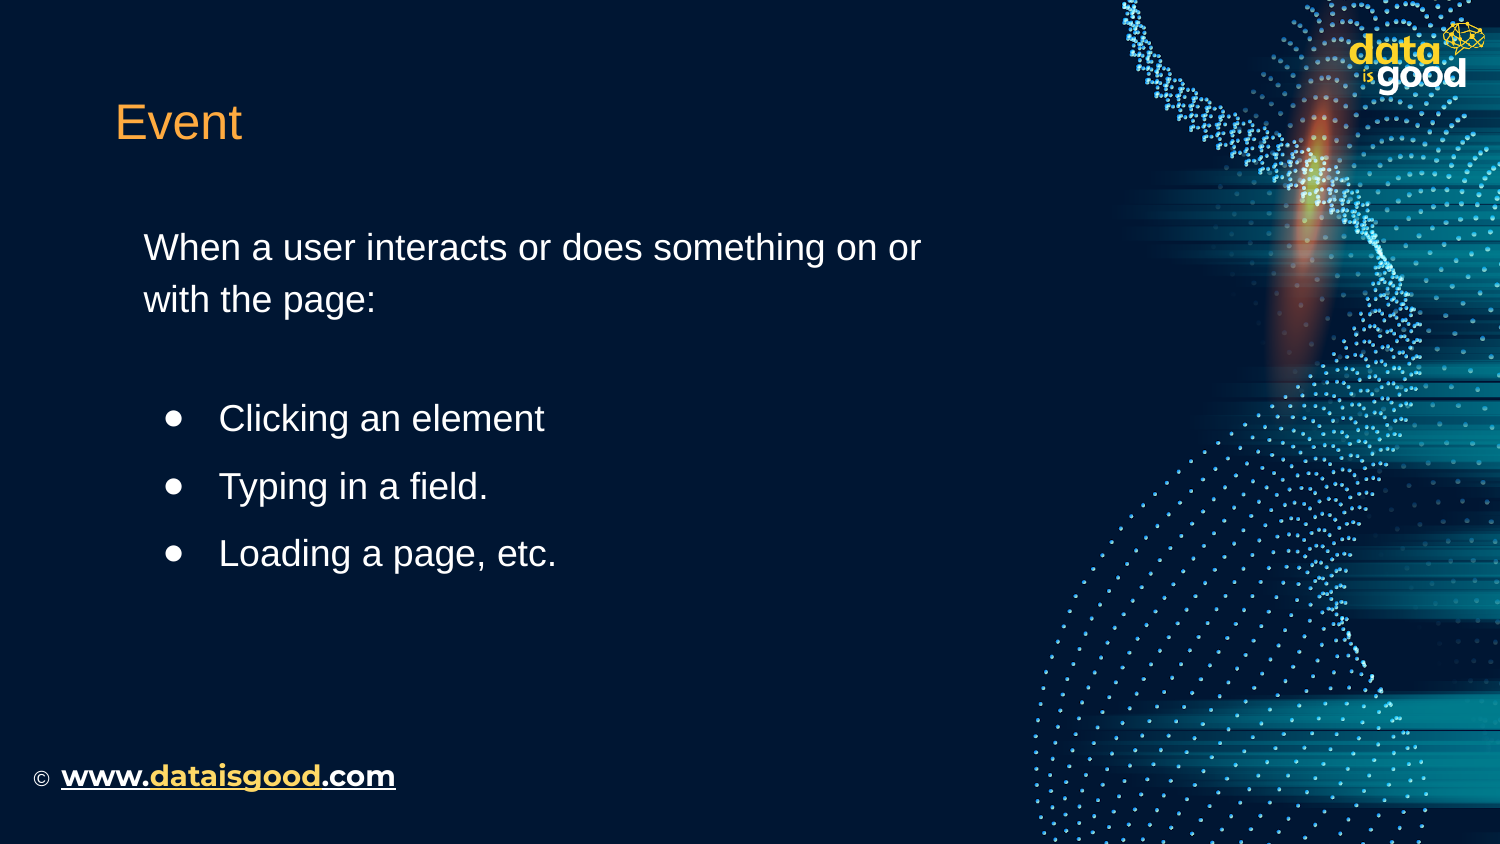

# Event
When a user interacts or does something on or with the page:
Clicking an element
Typing in a field.
Loading a page, etc.